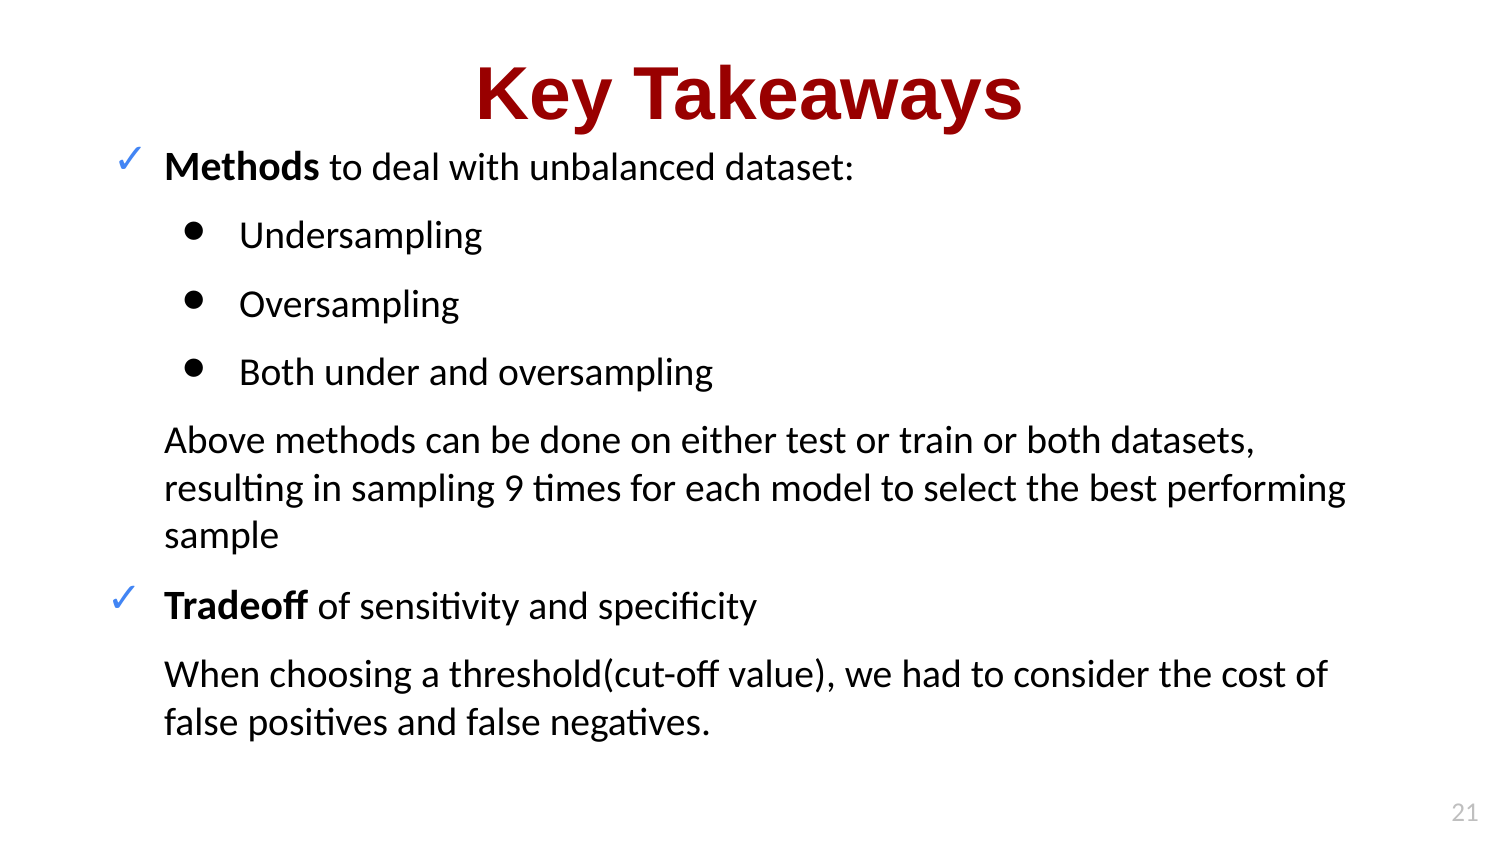

# Key Takeaways
Methods to deal with unbalanced dataset:
Undersampling
Oversampling
Both under and oversampling
Above methods can be done on either test or train or both datasets, resulting in sampling 9 times for each model to select the best performing sample
Tradeoff of sensitivity and specificity
When choosing a threshold(cut-off value), we had to consider the cost of false positives and false negatives.

21